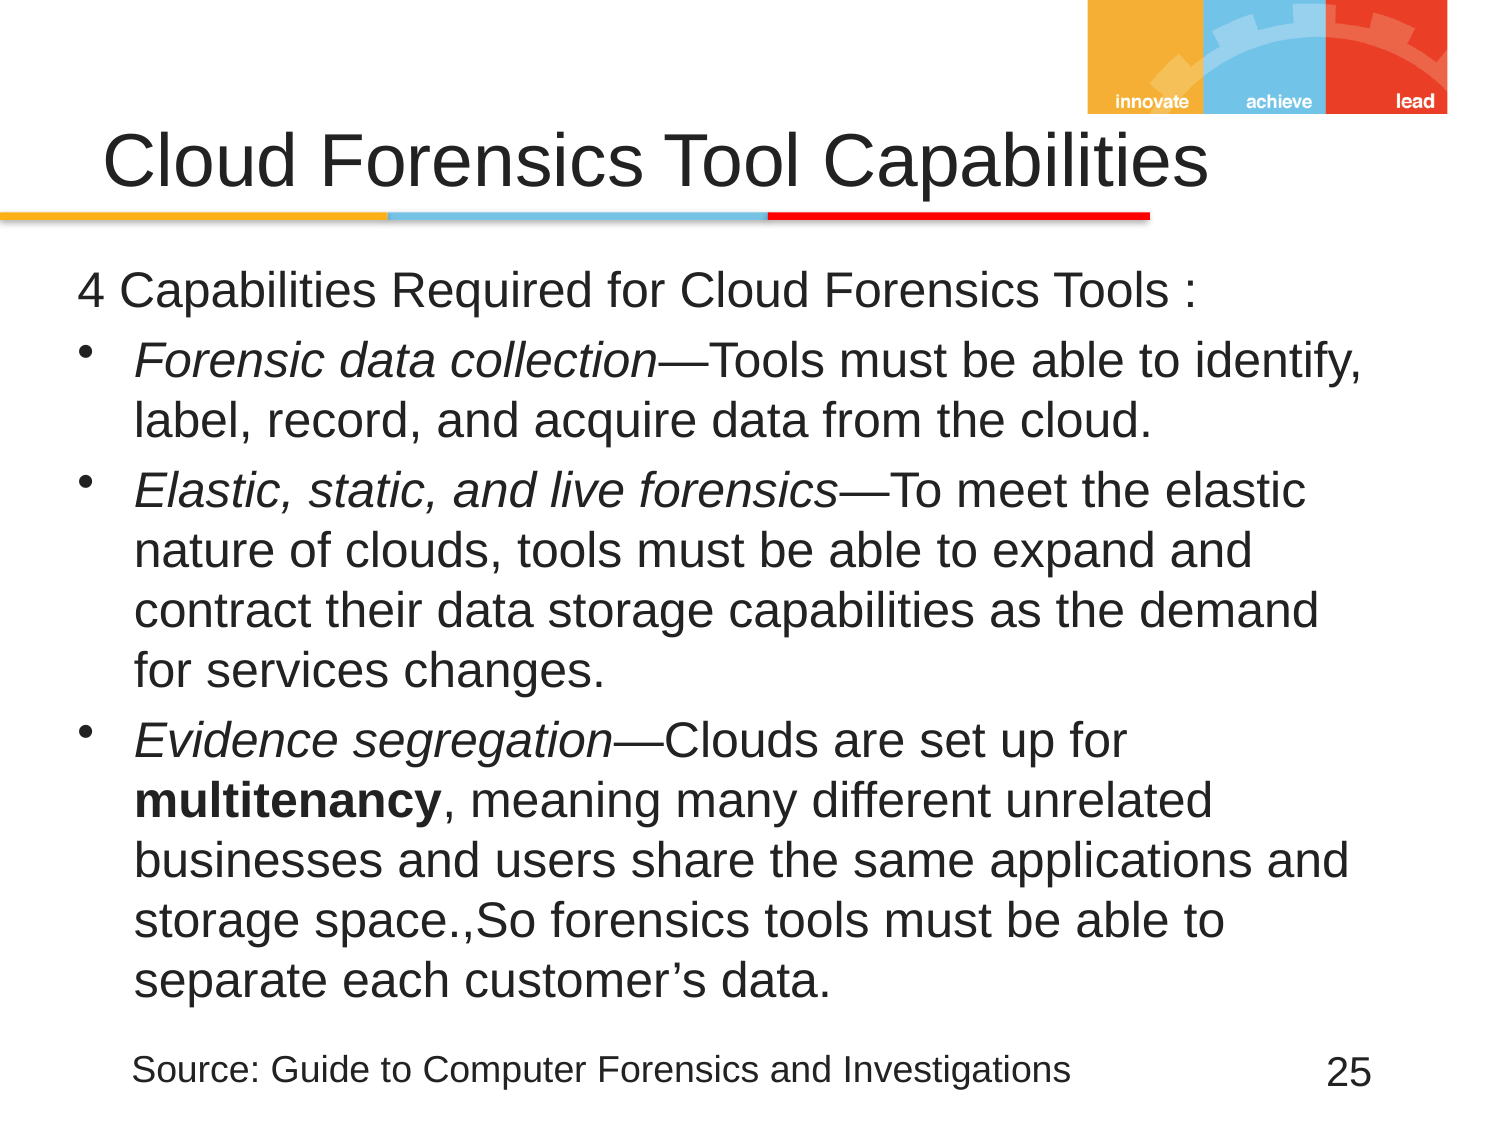

# Cloud Forensics Tool Capabilities
4 Capabilities Required for Cloud Forensics Tools :
Forensic data collection—Tools must be able to identify, label, record, and acquire data from the cloud.
Elastic, static, and live forensics—To meet the elastic nature of clouds, tools must be able to expand and contract their data storage capabilities as the demand for services changes.
Evidence segregation—Clouds are set up for multitenancy, meaning many different unrelated businesses and users share the same applications and storage space.,So forensics tools must be able to separate each customer’s data.
Source: Guide to Computer Forensics and Investigations
25